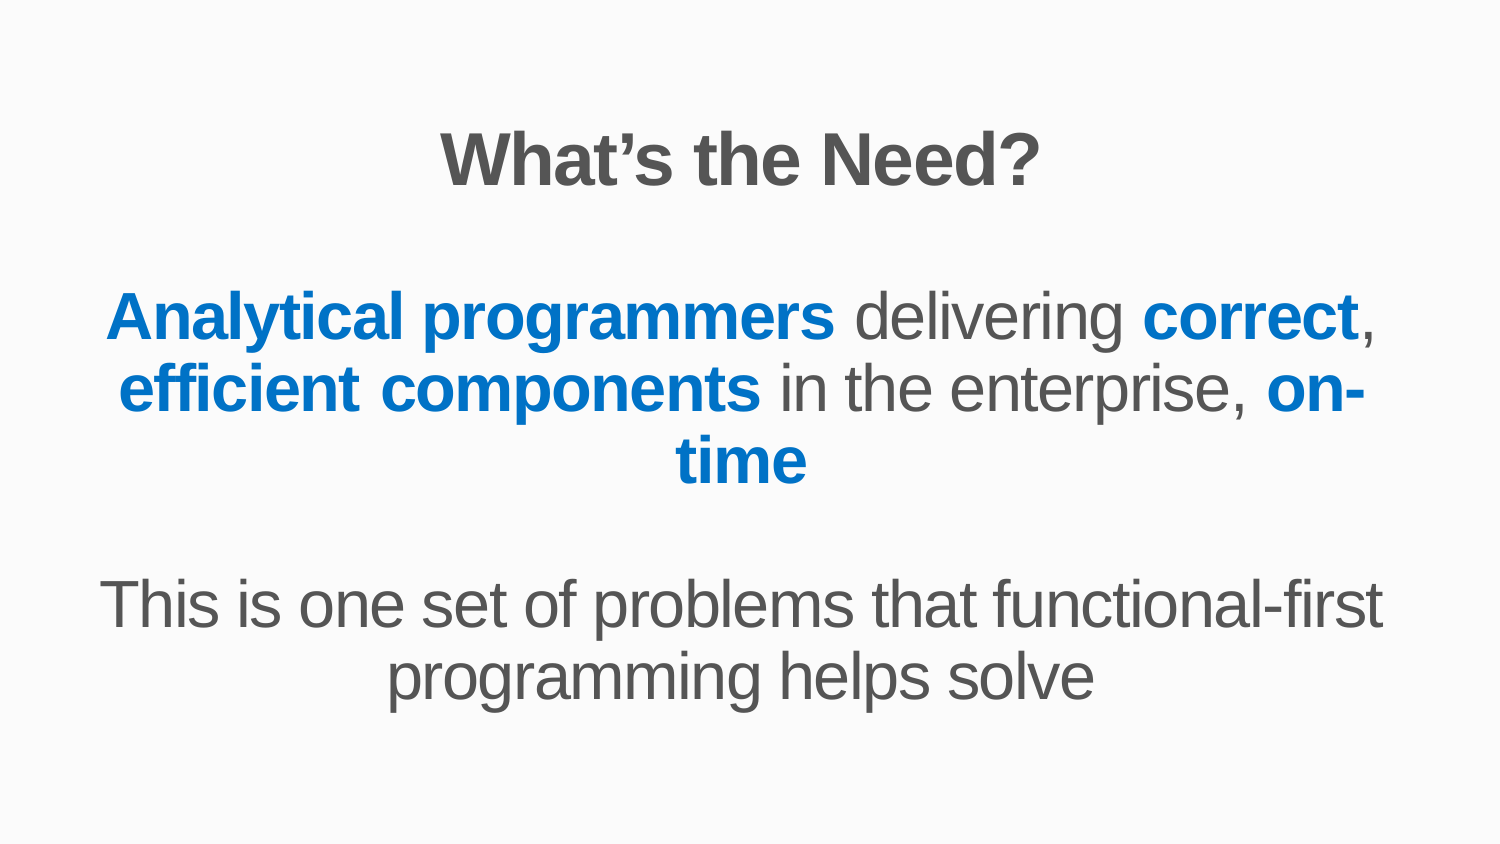

# What’s the Need? Analytical programmers delivering correct, efficient components in the enterprise, on-time This is one set of problems that functional-first programming helps solve